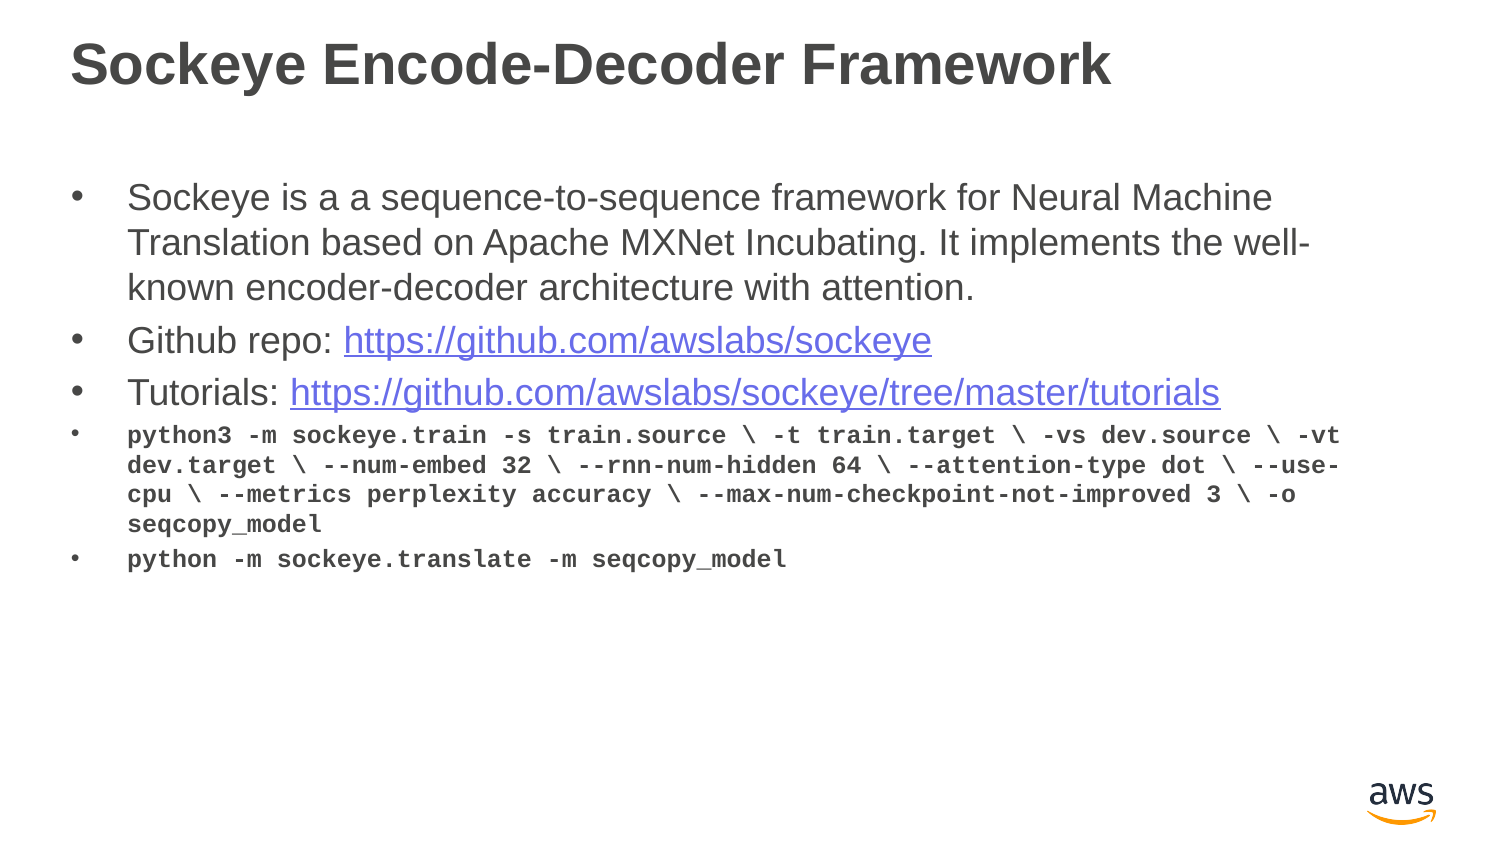

# Sockeye Encode-Decoder Framework
Sockeye is a a sequence-to-sequence framework for Neural Machine Translation based on Apache MXNet Incubating. It implements the well-known encoder-decoder architecture with attention.
Github repo: https://github.com/awslabs/sockeye
Tutorials: https://github.com/awslabs/sockeye/tree/master/tutorials
python3 -m sockeye.train -s train.source \ -t train.target \ -vs dev.source \ -vt dev.target \ --num-embed 32 \ --rnn-num-hidden 64 \ --attention-type dot \ --use-cpu \ --metrics perplexity accuracy \ --max-num-checkpoint-not-improved 3 \ -o seqcopy_model
python -m sockeye.translate -m seqcopy_model